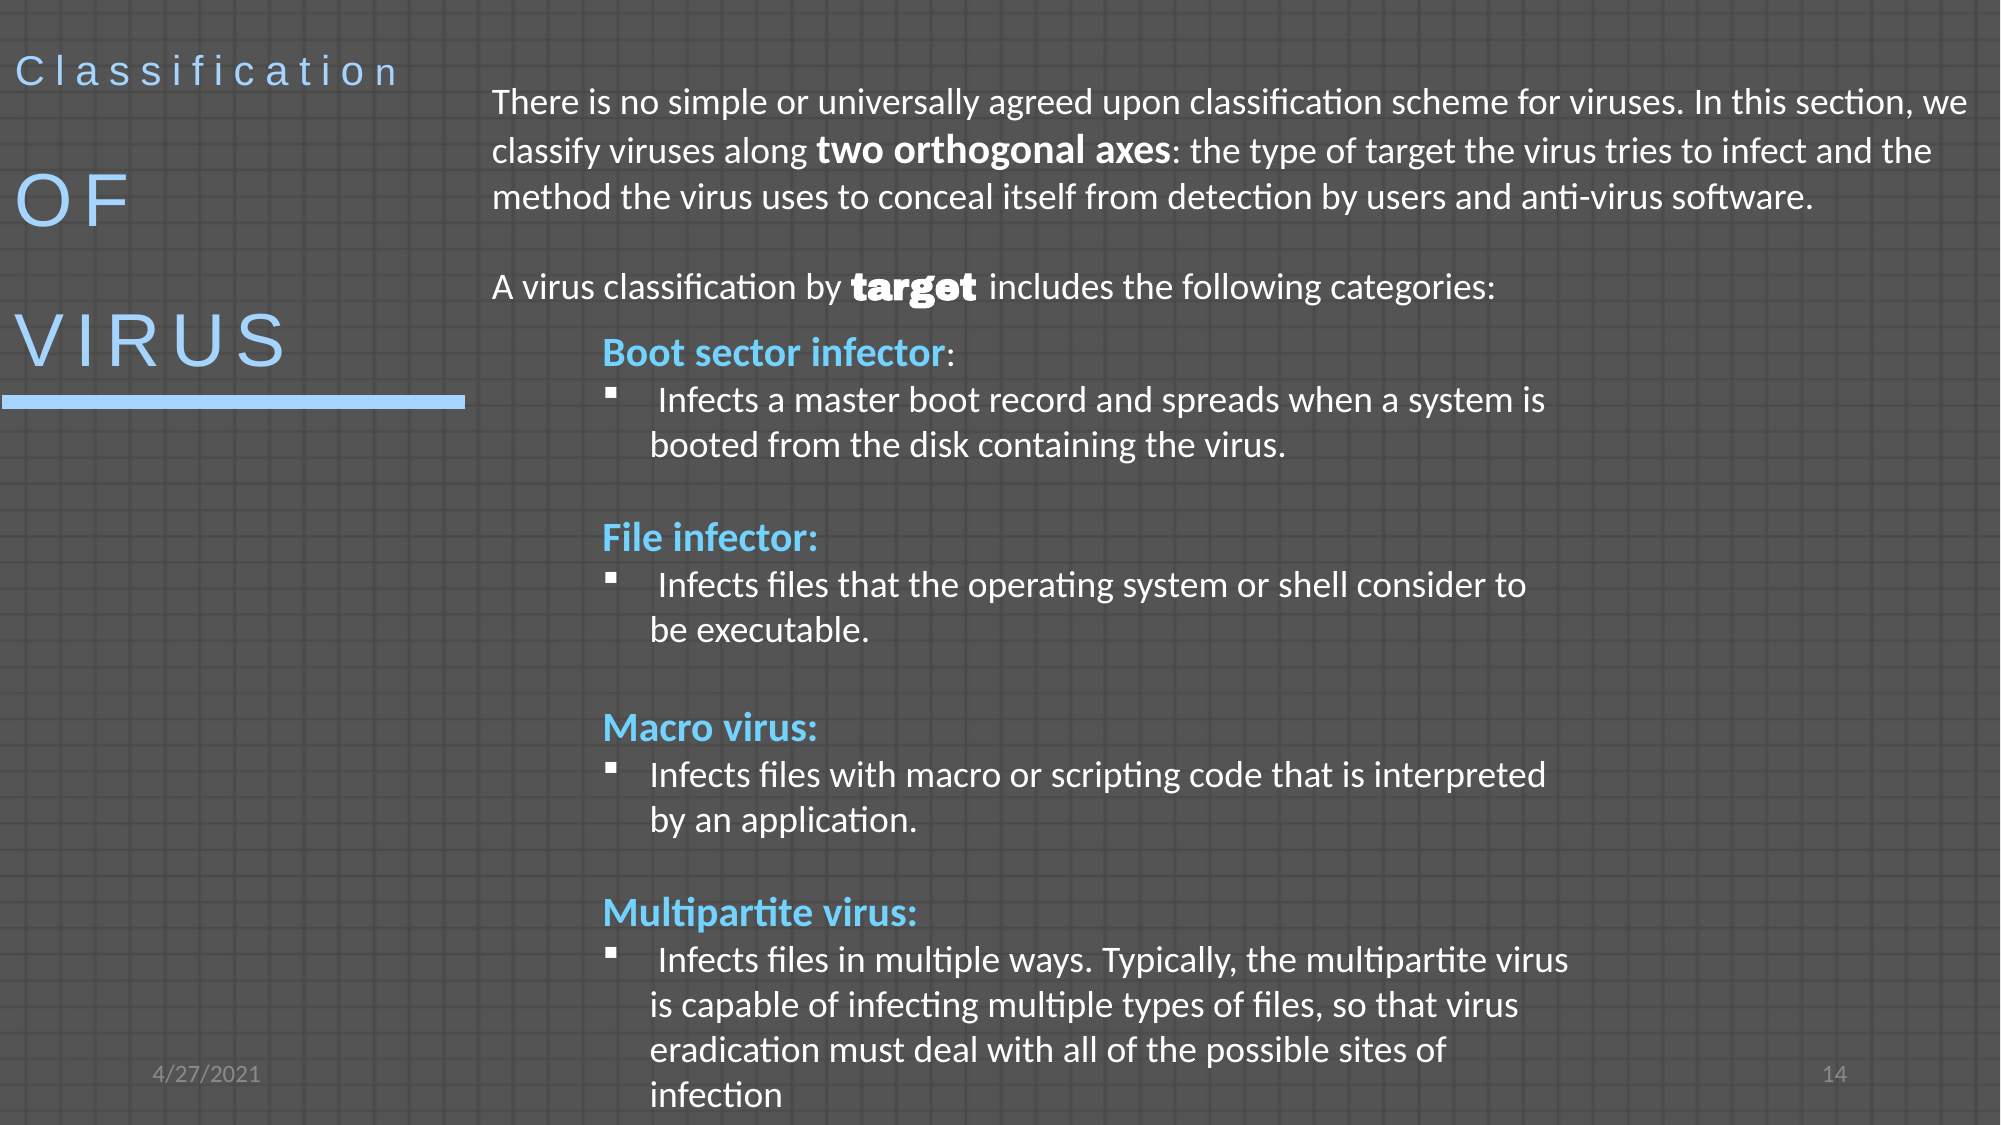

Classification
OF
VIRUS
There is no simple or universally agreed upon classification scheme for viruses. In this section, we classify viruses along two orthogonal axes: the type of target the virus tries to infect and the method the virus uses to conceal itself from detection by users and anti-virus software.

A virus classification by target includes the following categories:
Boot sector infector:
 Infects a master boot record and spreads when a system is booted from the disk containing the virus.

File infector:
 Infects files that the operating system or shell consider to be executable.

Macro virus:
Infects files with macro or scripting code that is interpreted by an application.

Multipartite virus:
 Infects files in multiple ways. Typically, the multipartite virus is capable of infecting multiple types of files, so that virus eradication must deal with all of the possible sites of infection

4/27/2021
14